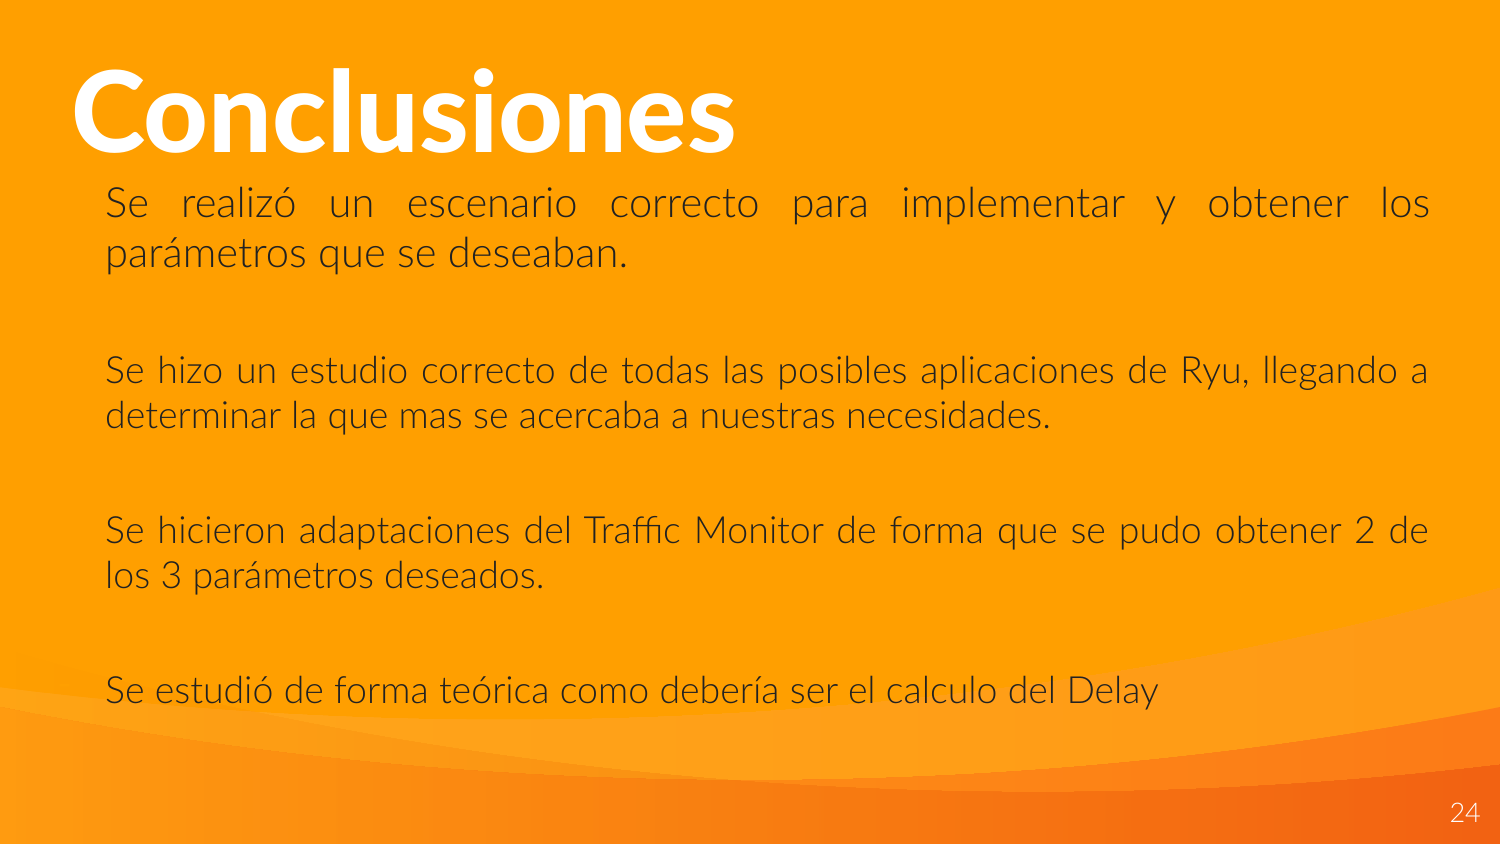

Conclusiones
Se realizó un escenario correcto para implementar y obtener los parámetros que se deseaban.

Se hizo un estudio correcto de todas las posibles aplicaciones de Ryu, llegando a determinar la que mas se acercaba a nuestras necesidades.

Se hicieron adaptaciones del Traffic Monitor de forma que se pudo obtener 2 de los 3 parámetros deseados.

Se estudió de forma teórica como debería ser el calculo del Delay
24